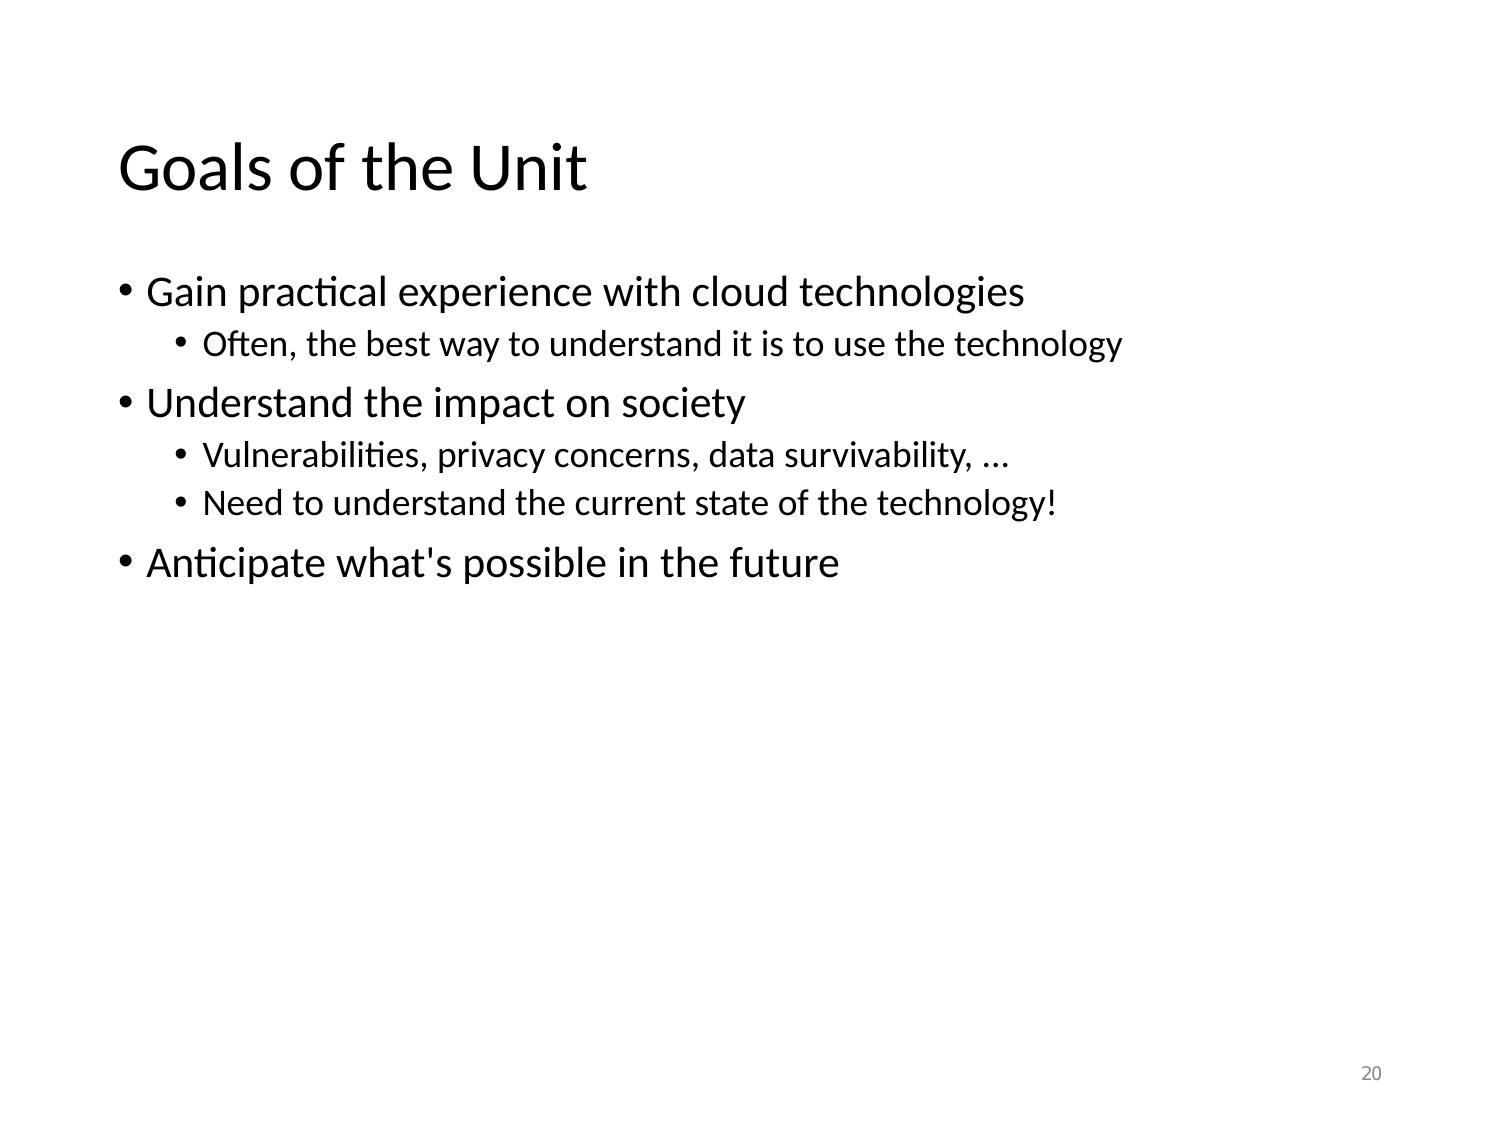

# Goals of the Unit
Gain practical experience with cloud technologies
Often, the best way to understand it is to use the technology
Understand the impact on society
Vulnerabilities, privacy concerns, data survivability, ...
Need to understand the current state of the technology!
Anticipate what's possible in the future

20